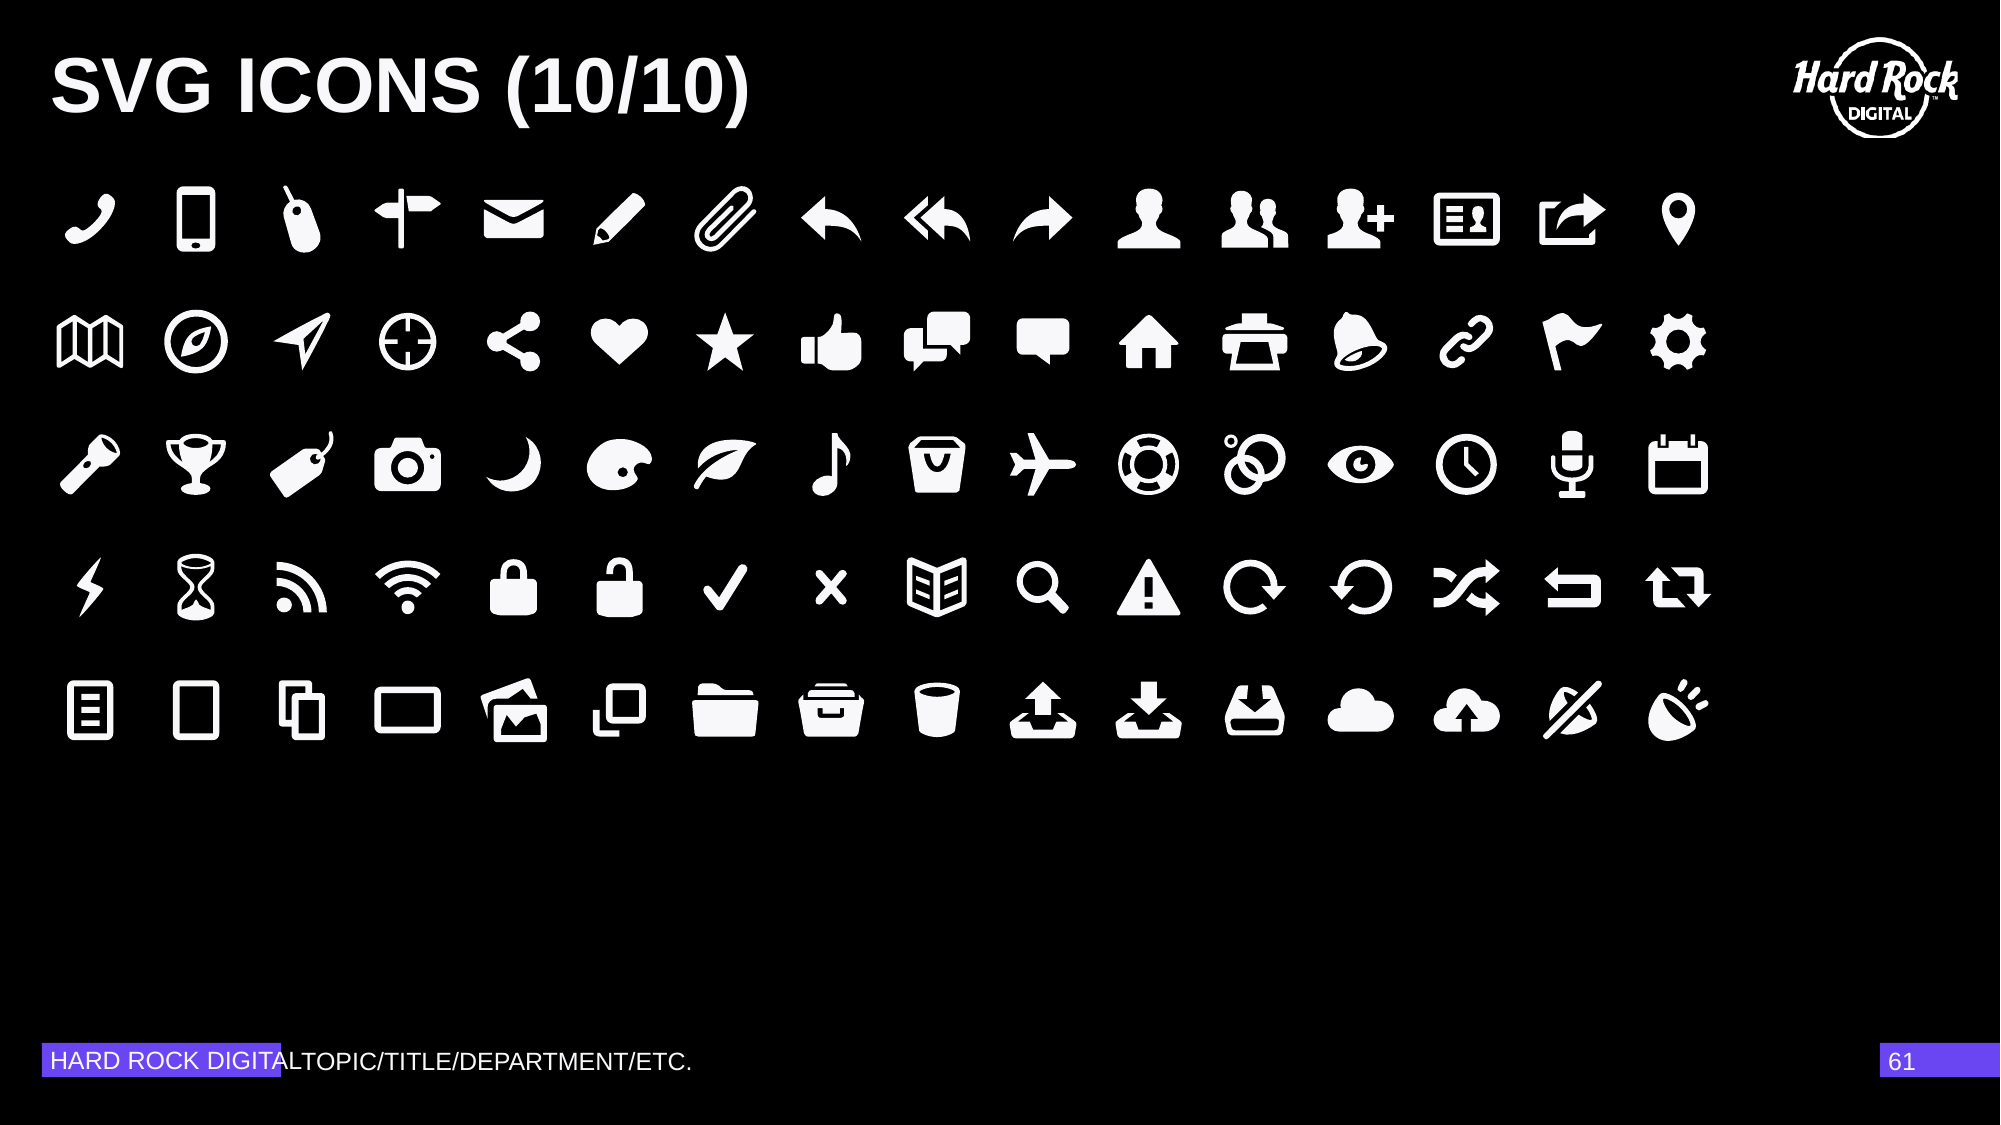

# SVG ICONS (10/10)

HARD ROCK DIGITAL
61